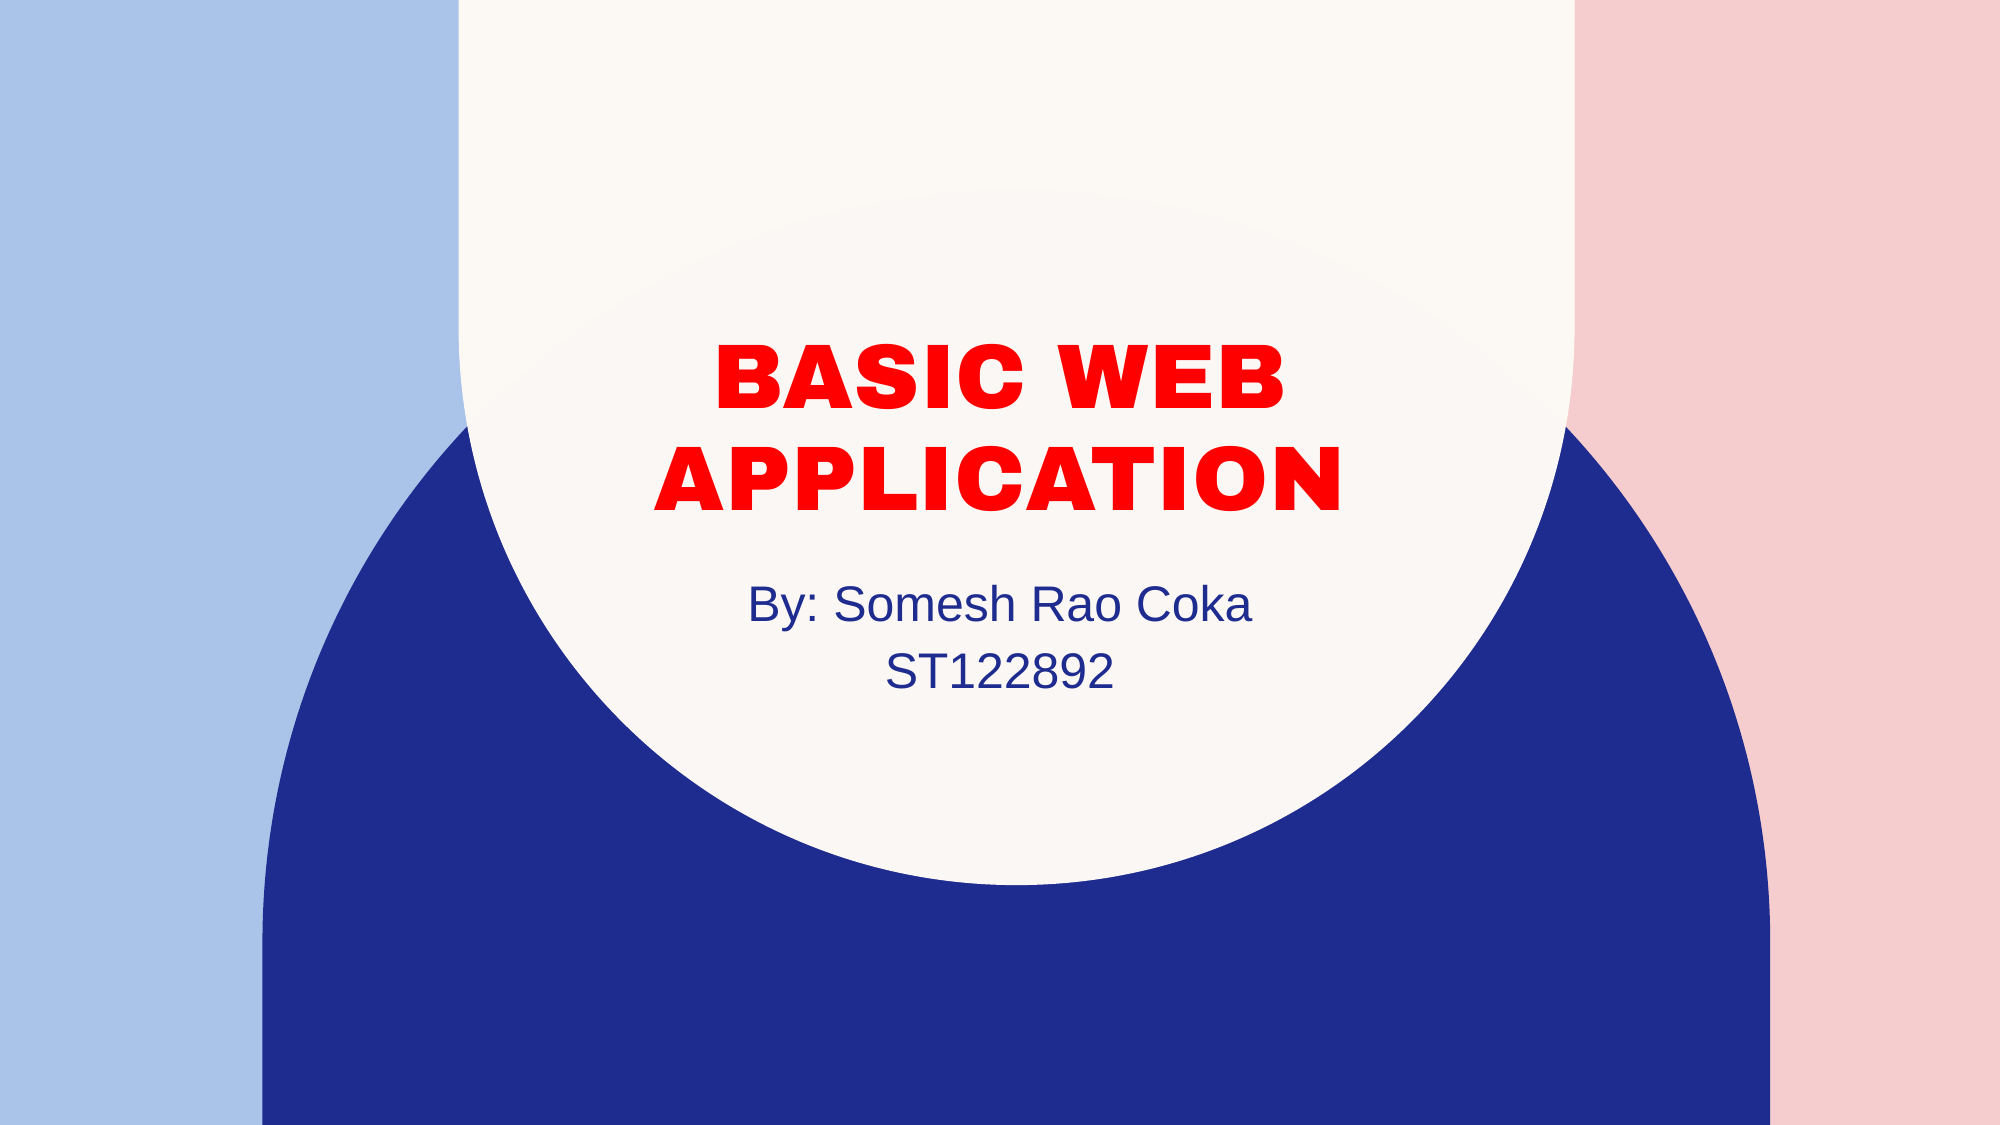

# Basic Web Application
By: Somesh Rao Coka
ST122892